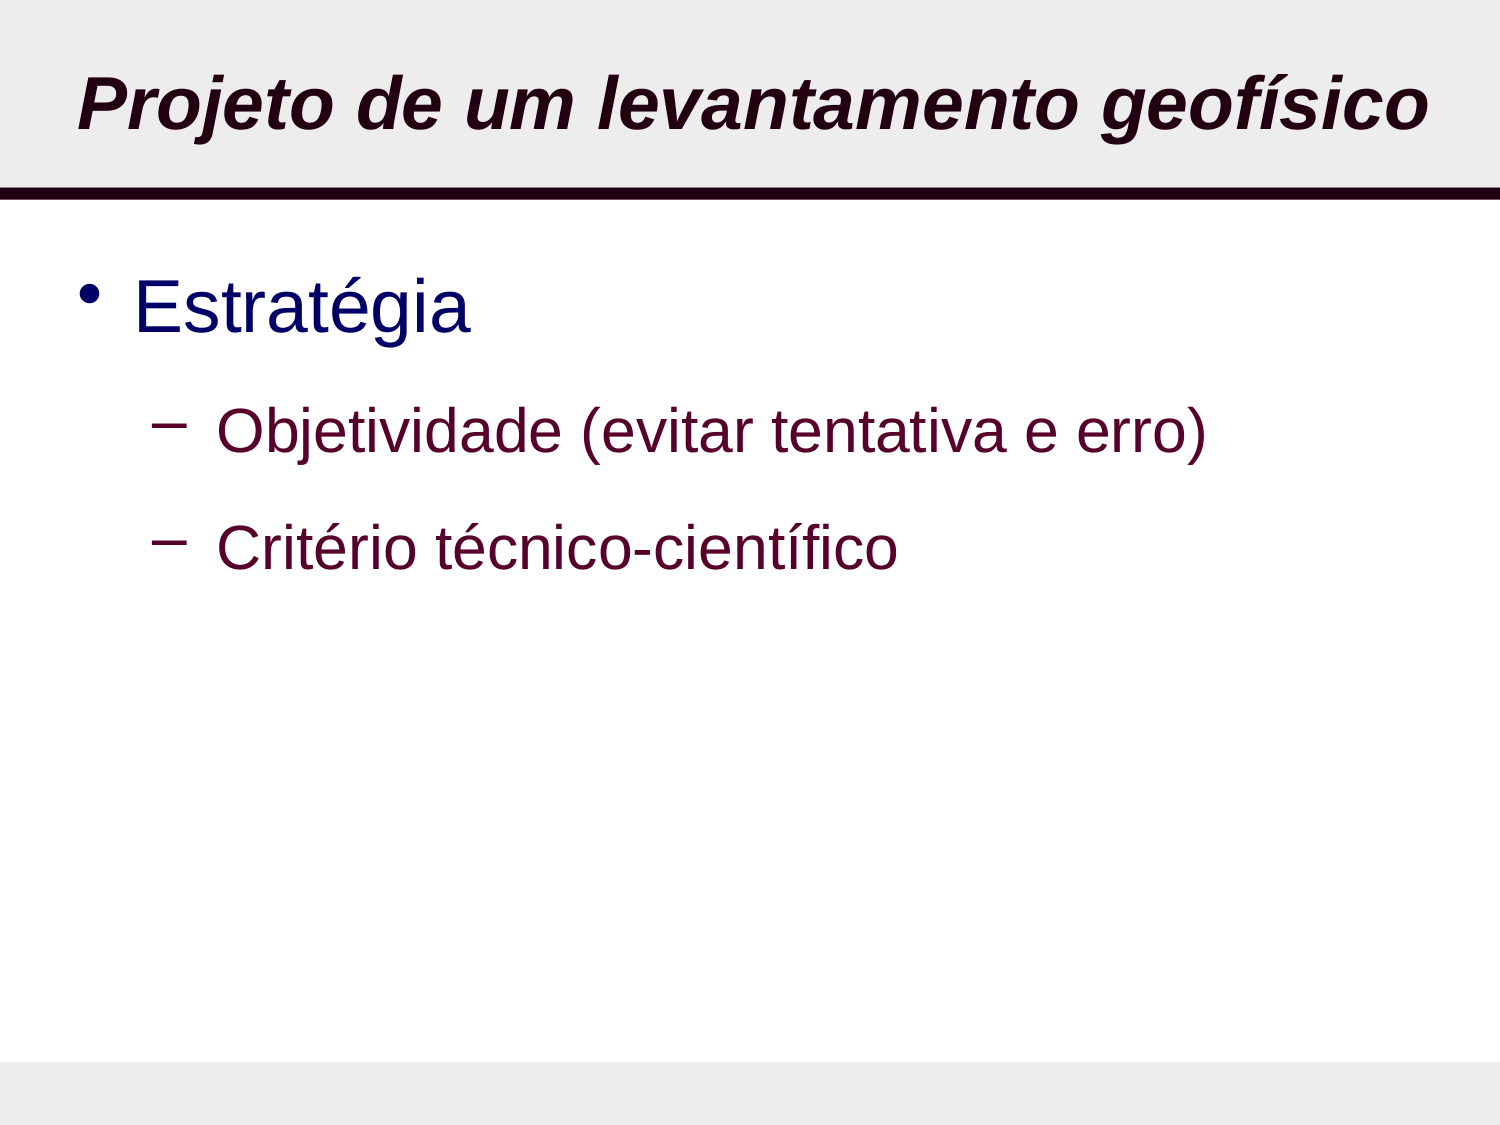

# Projeto de um levantamento geofísico
Estratégia
 Objetividade (evitar tentativa e erro)
 Critério técnico-científico